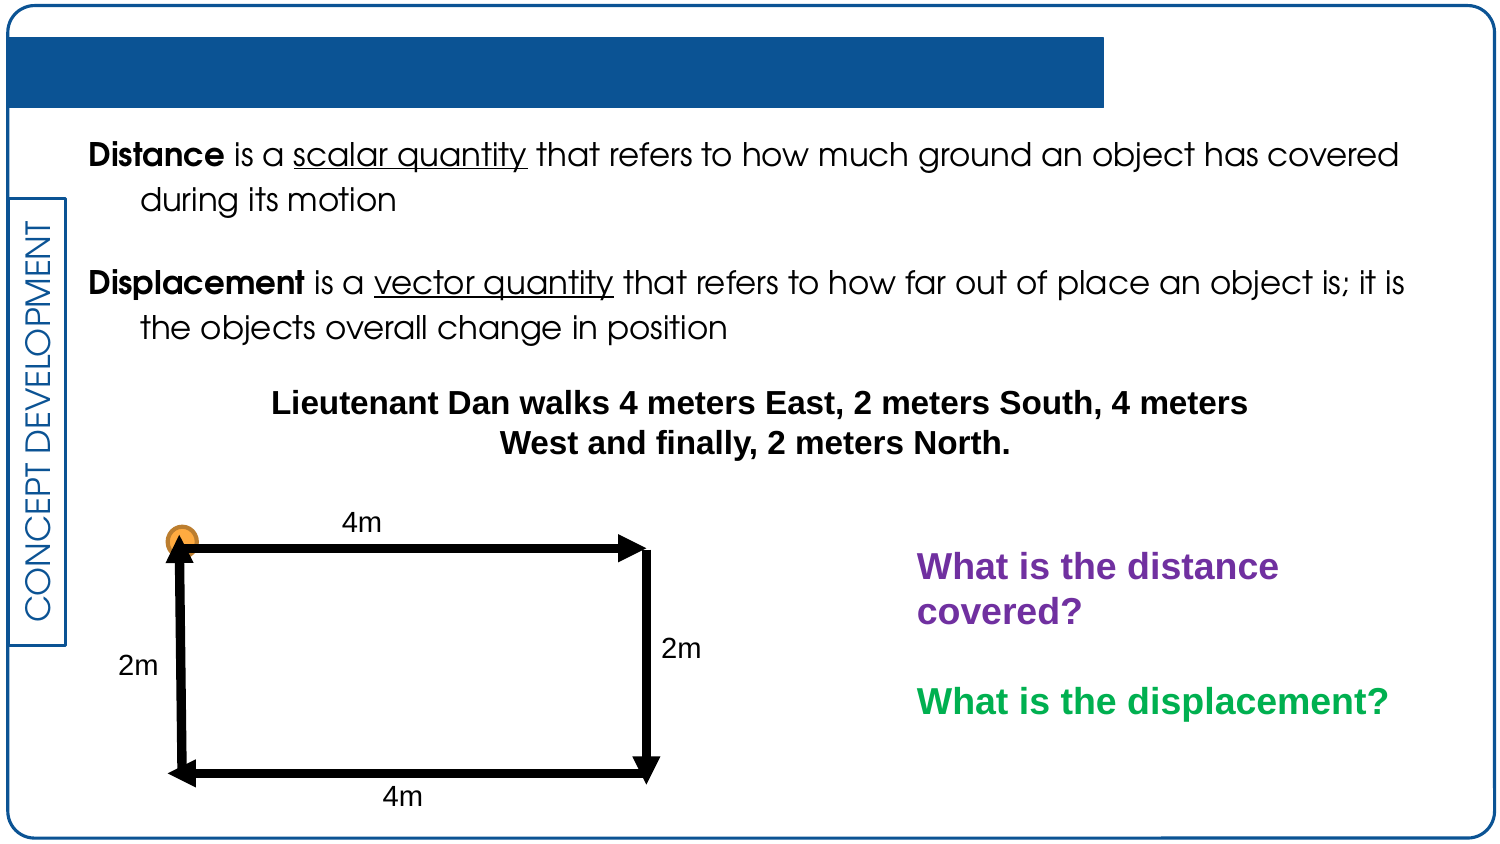

Distance is a scalar quantity that refers to how much ground an object has covered during its motion
Displacement is a vector quantity that refers to how far out of place an object is; it is the objects overall change in position
Lieutenant Dan walks 4 meters East, 2 meters South, 4 meters West and finally, 2 meters North.
4m

What is the distance covered?

What is the displacement?
2m
2m
4m